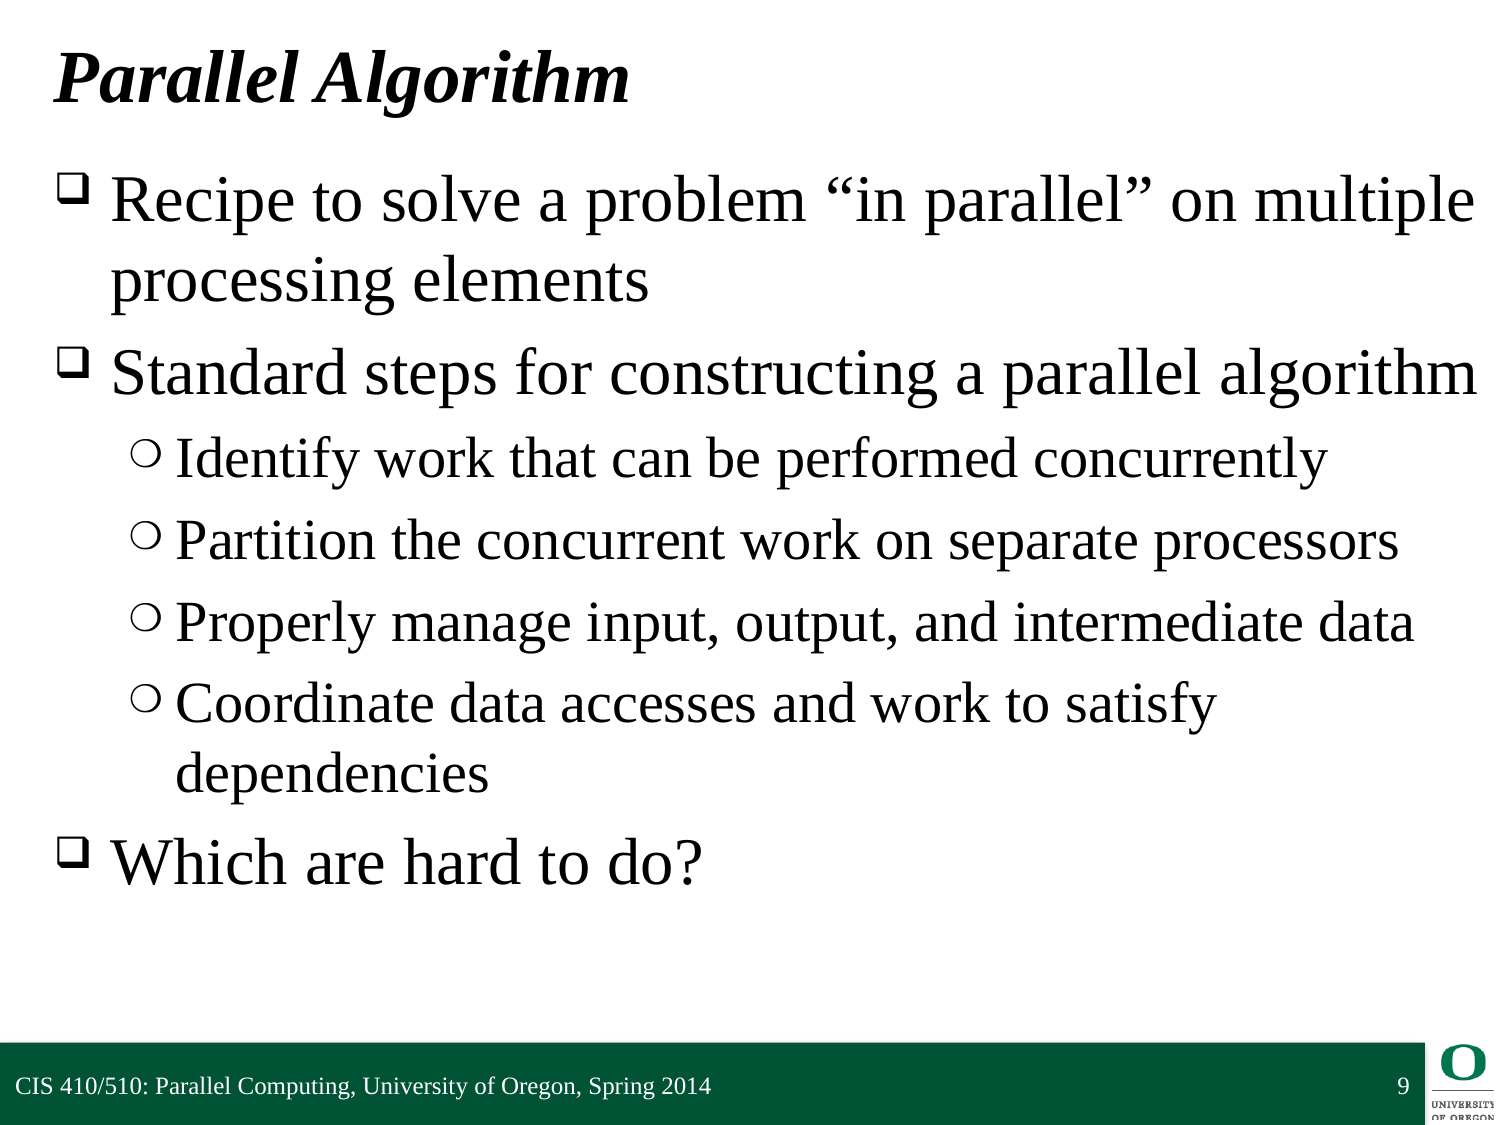

# Parallel Algorithm
Recipe to solve a problem “in parallel” on multiple processing elements
Standard steps for constructing a parallel algorithm
Identify work that can be performed concurrently
Partition the concurrent work on separate processors
Properly manage input, output, and intermediate data
Coordinate data accesses and work to satisfy dependencies
Which are hard to do?
CIS 410/510: Parallel Computing, University of Oregon, Spring 2014
9